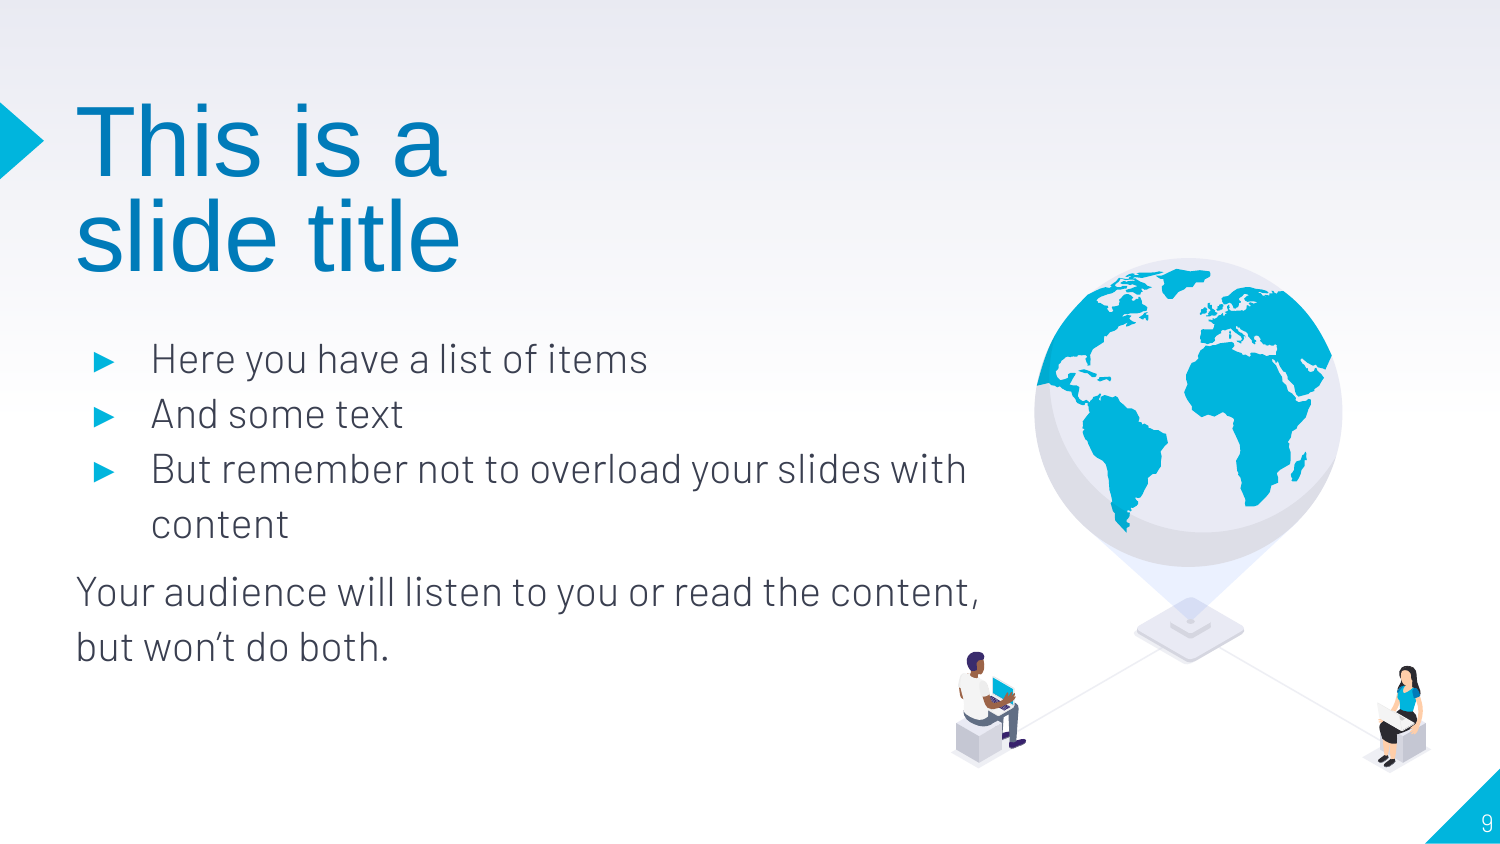

# This is a slide title

Here you have a list of items
And some text
But remember not to overload your slides with content
Your audience will listen to you or read the content, but won’t do both.
9